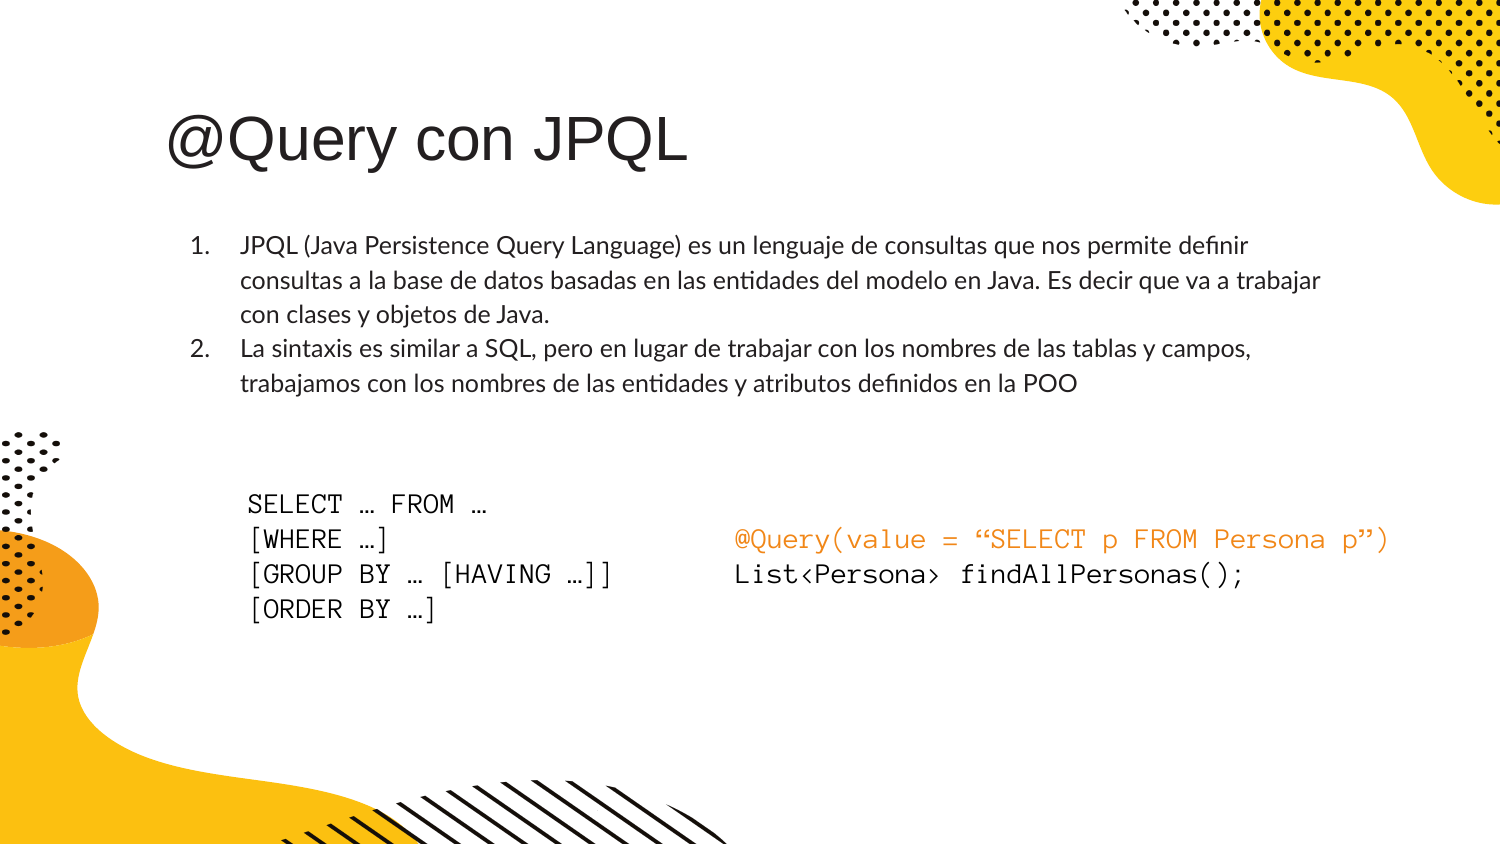

# @Query con JPQL
JPQL (Java Persistence Query Language) es un lenguaje de consultas que nos permite definir consultas a la base de datos basadas en las entidades del modelo en Java. Es decir que va a trabajar con clases y objetos de Java.
La sintaxis es similar a SQL, pero en lugar de trabajar con los nombres de las tablas y campos, trabajamos con los nombres de las entidades y atributos definidos en la POO
SELECT … FROM …
[WHERE …]
[GROUP BY … [HAVING …]]
[ORDER BY …]
@Query(value = “SELECT p FROM Persona p”)
List<Persona> findAllPersonas();